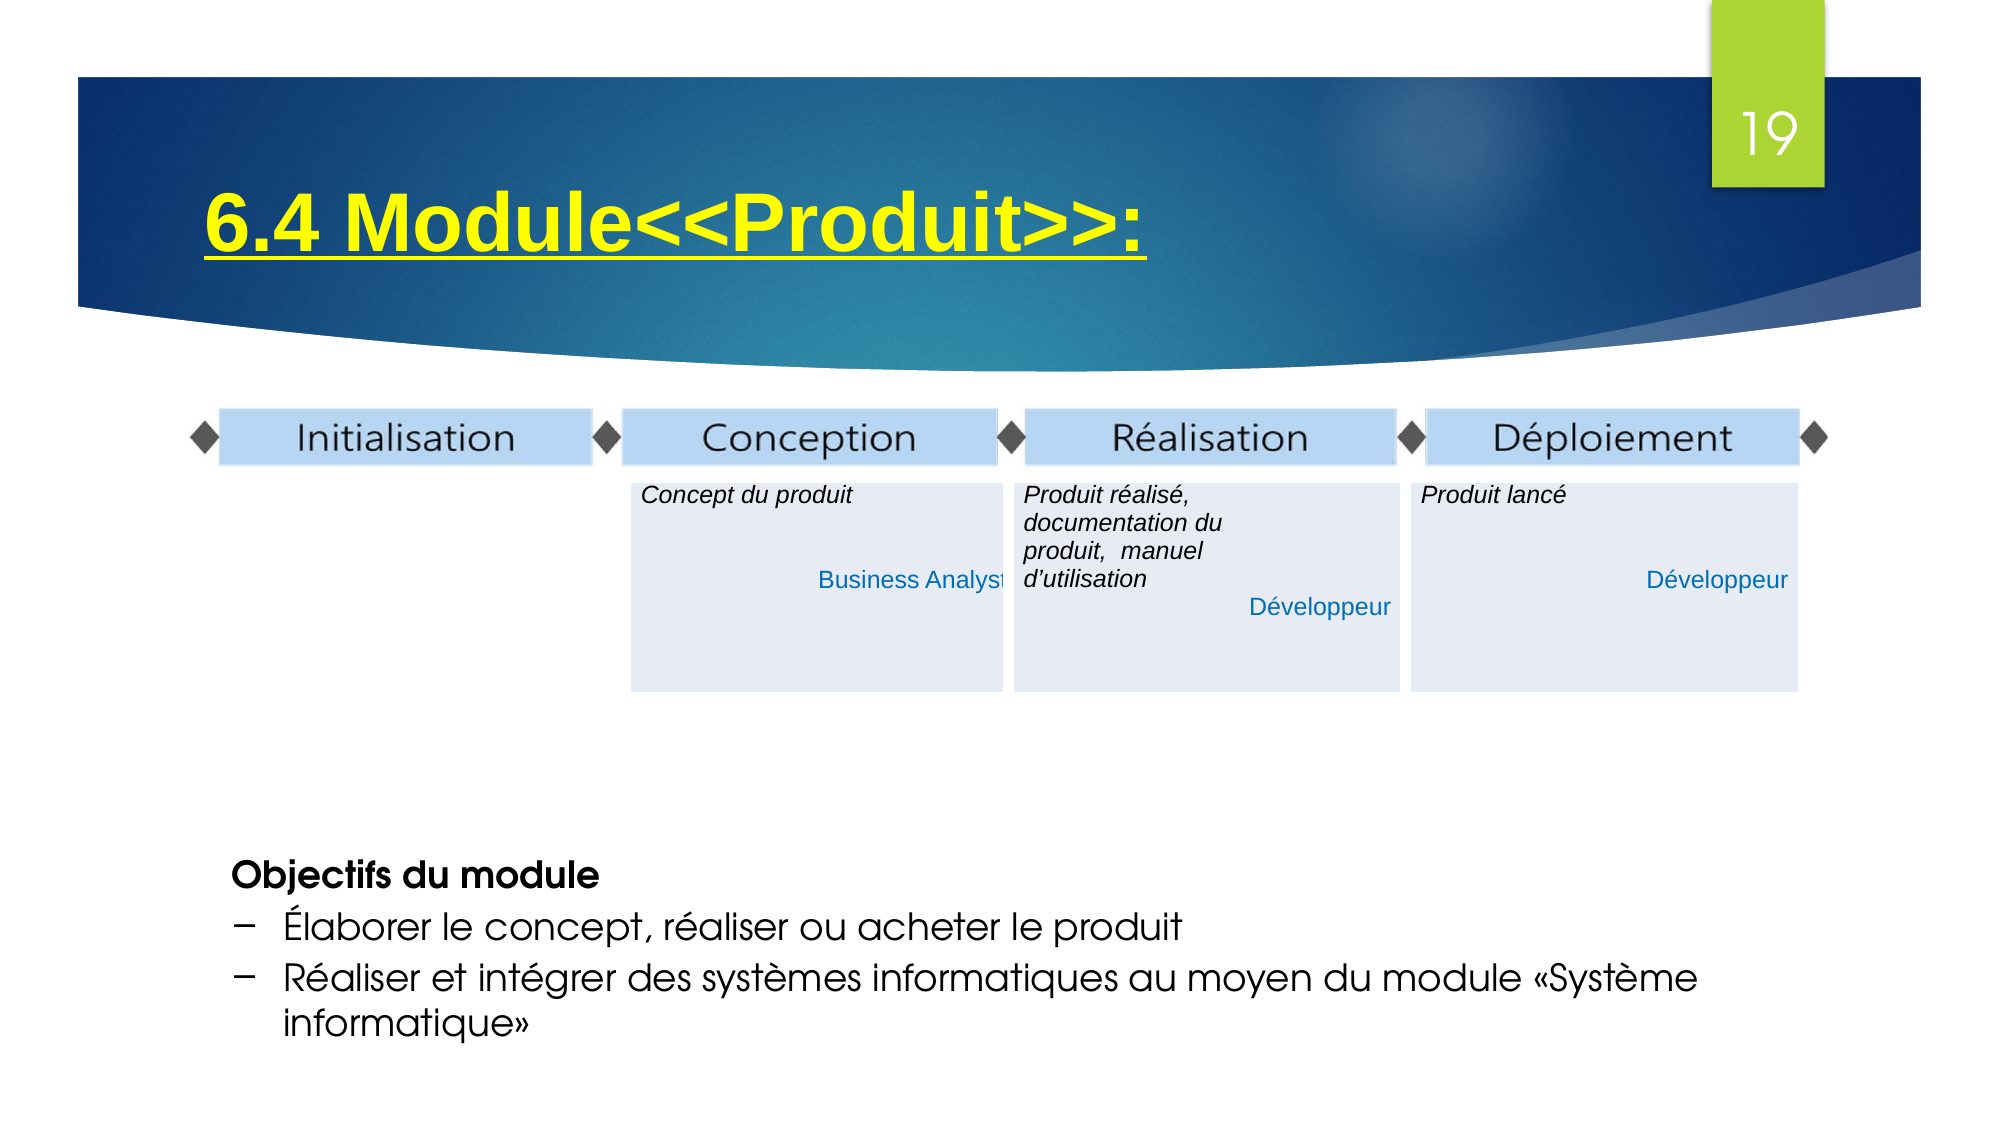

19
# 6.4 Module<<Produit>>:

|  | Élaborer le concept du produit Concept du produit Business Analyst | Réaliser le produit Produit réalisé, documentation du produit, manuel d’utilisation Développeur | Lancer le produit Produit lancé Développeur |
| --- | --- | --- | --- |
|  |  |  |  |
|  |  |  |  |
Objectifs du module
Élaborer le concept, réaliser ou acheter le produit
Réaliser et intégrer des systèmes informatiques au moyen du module «Système informatique»